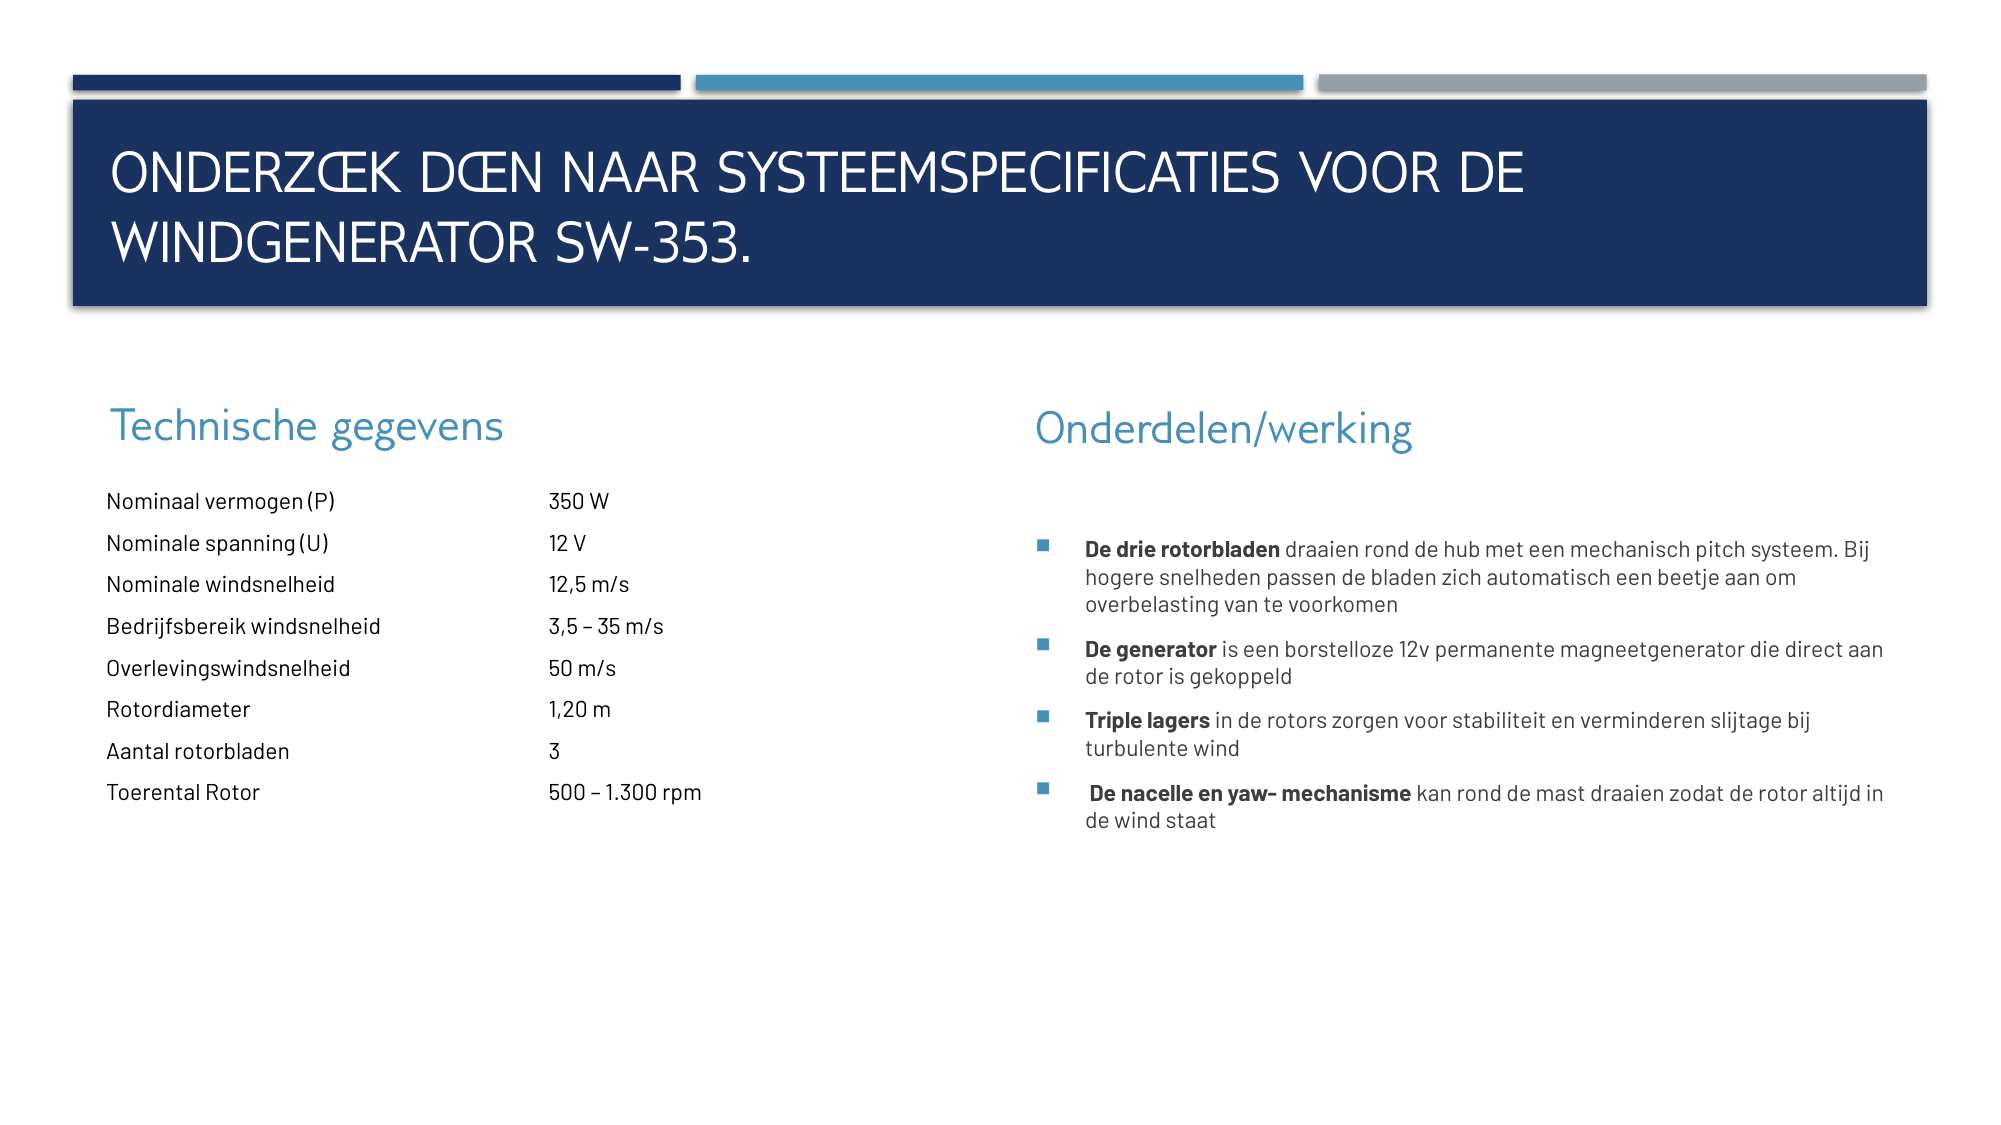

# Onderzoek doen naar systeemspecificaties voor de Windgenerator SW-353.
Technische gegevens
Onderdelen/werking
| Nominaal vermogen (P) | 350 W |
| --- | --- |
| Nominale spanning (U) | 12 V |
| Nominale windsnelheid | 12,5 m/s |
| Bedrijfsbereik windsnelheid | 3,5 – 35 m/s |
| Overlevingswindsnelheid | 50 m/s |
| Rotordiameter | 1,20 m |
| Aantal rotorbladen | 3 |
| Toerental Rotor | 500 – 1.300 rpm |

De drie rotorbladen draaien rond de hub met een mechanisch pitch systeem. Bij hogere snelheden passen de bladen zich automatisch een beetje aan om overbelasting van te voorkomen
De generator is een borstelloze 12v permanente magneetgenerator die direct aan de rotor is gekoppeld
Triple lagers in de rotors zorgen voor stabiliteit en verminderen slijtage bij turbulente wind
 De nacelle en yaw- mechanisme kan rond de mast draaien zodat de rotor altijd in de wind staat